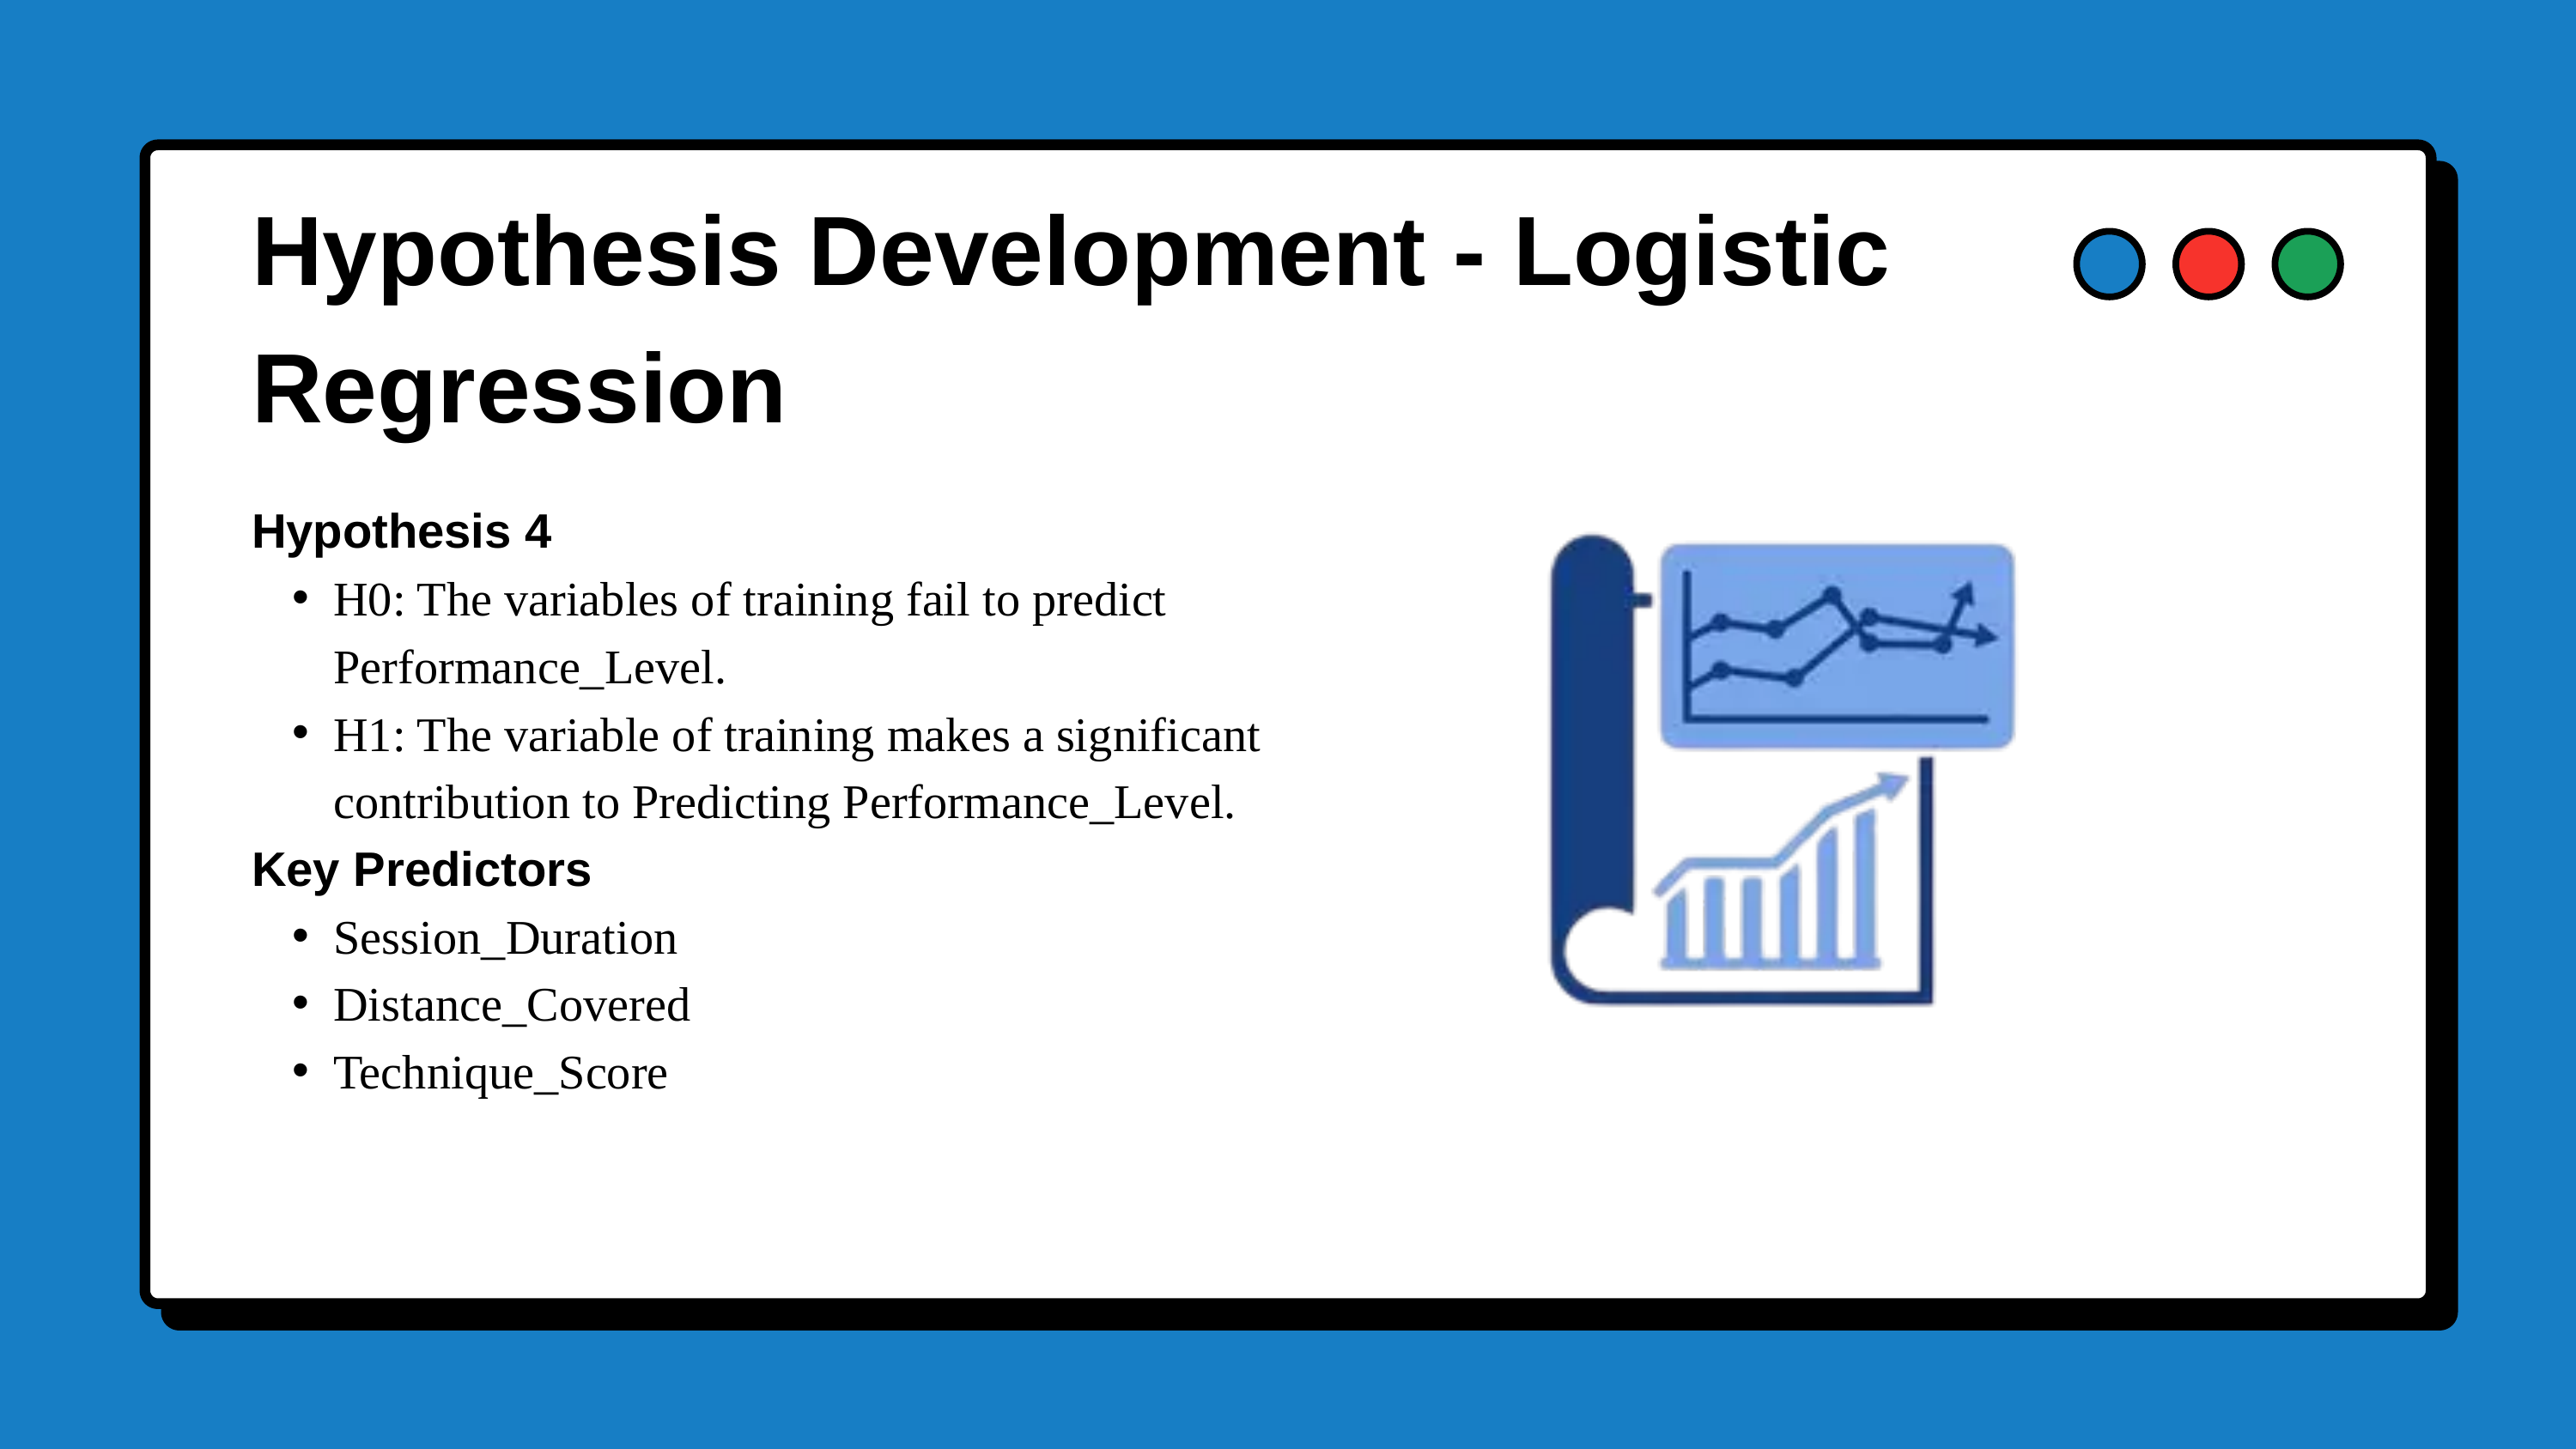

Hypothesis Development - Logistic Regression

Hypothesis 4
H0: The variables of training fail to predict Performance_Level.
H1: The variable of training makes a significant contribution to Predicting Performance_Level.
Key Predictors
Session_Duration
Distance_Covered
Technique_Score